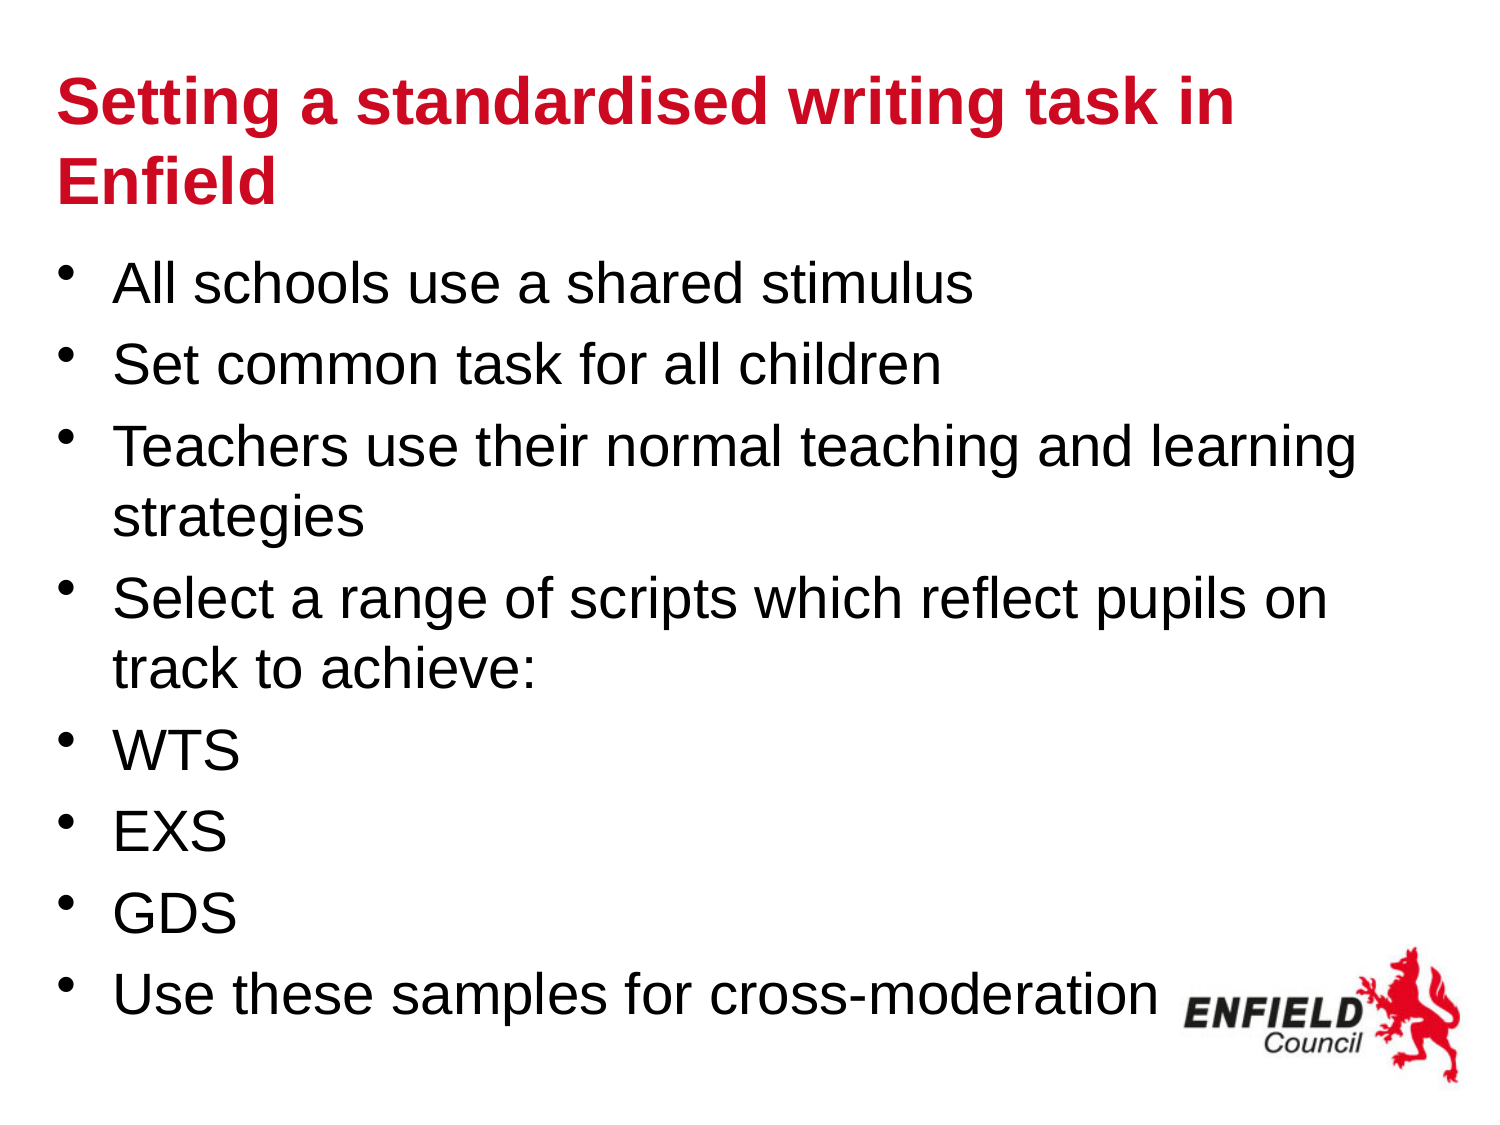

# Setting a standardised writing task in Enfield
All schools use a shared stimulus
Set common task for all children
Teachers use their normal teaching and learning strategies
Select a range of scripts which reflect pupils on track to achieve:
WTS
EXS
GDS
Use these samples for cross-moderation